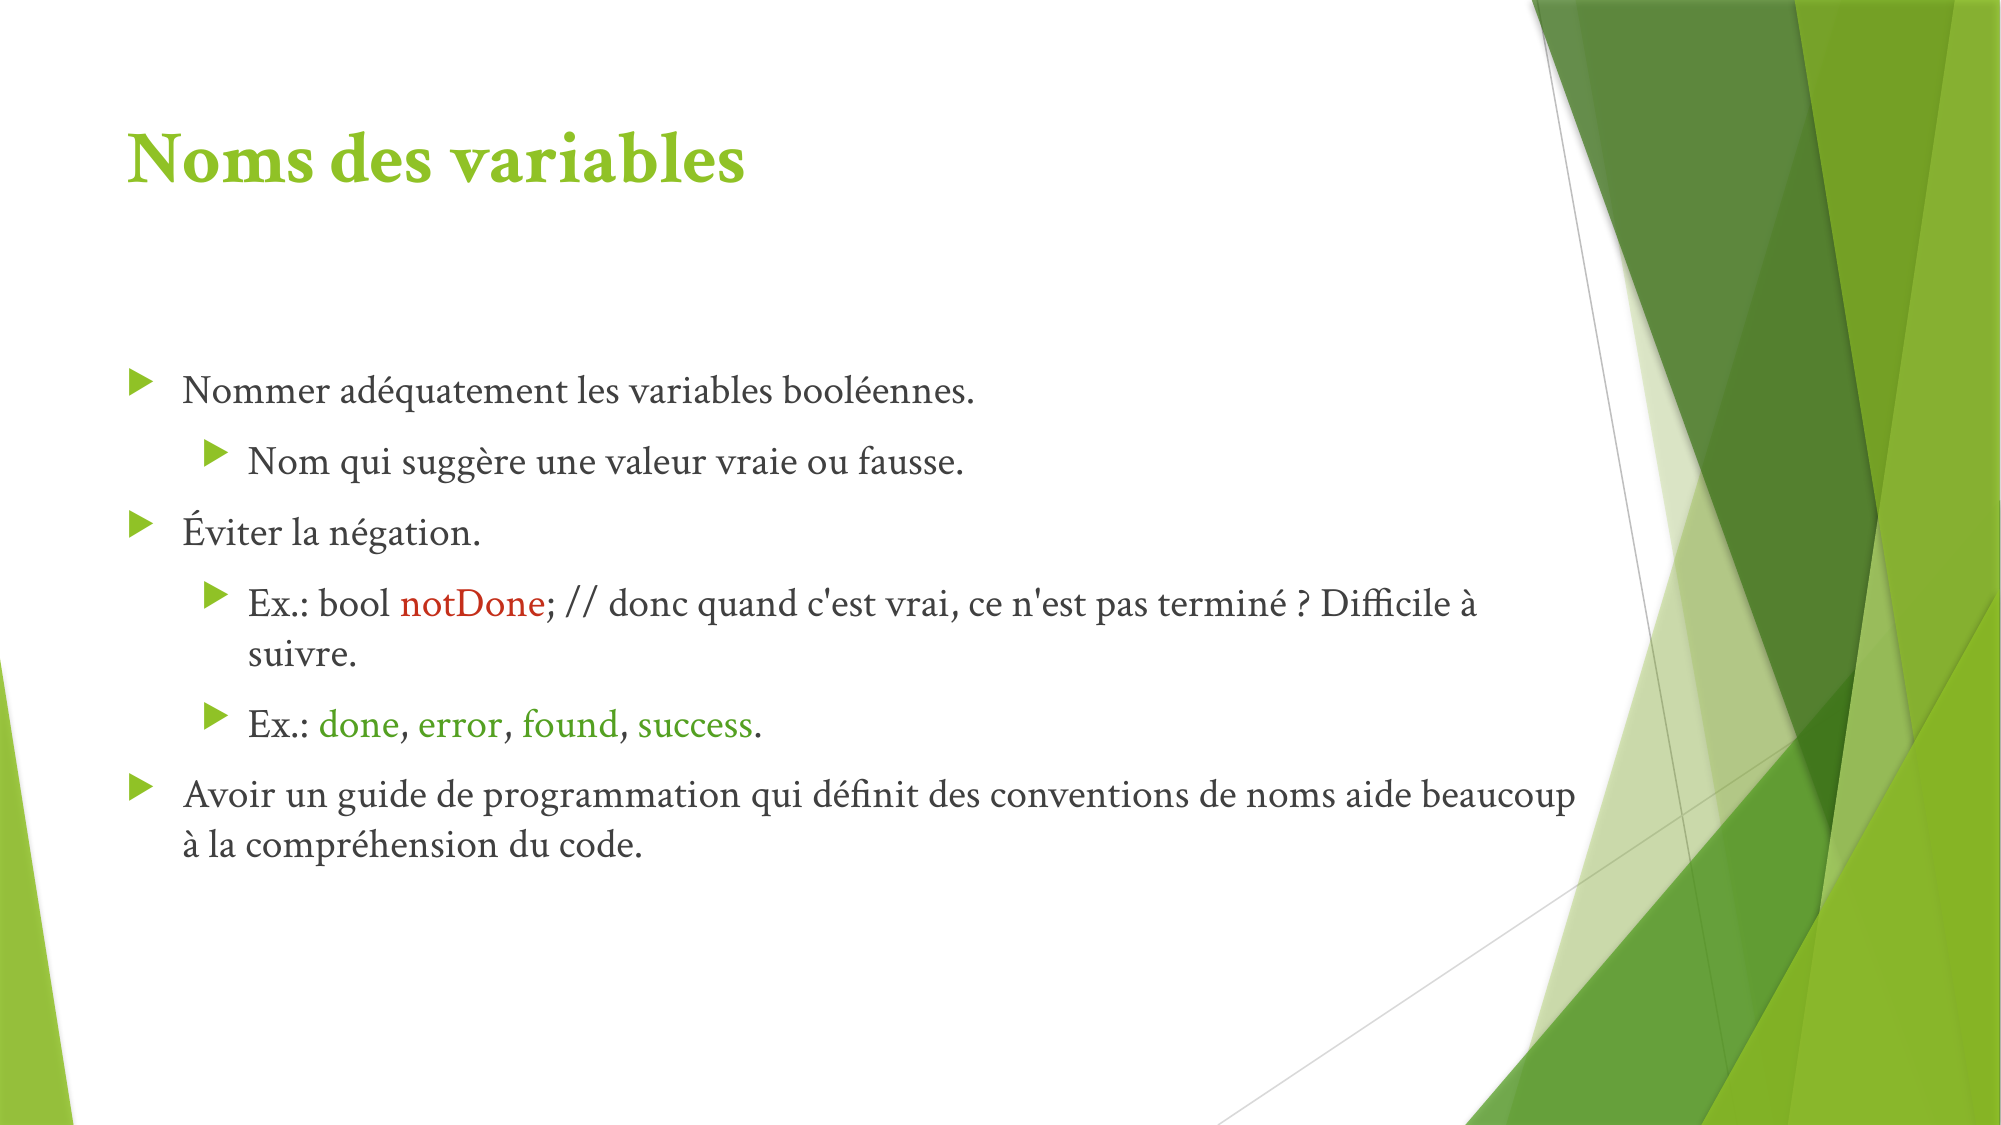

# Noms des variables
Nommer adéquatement les variables booléennes.
Nom qui suggère une valeur vraie ou fausse.
Éviter la négation.
Ex.: bool notDone; // donc quand c'est vrai, ce n'est pas terminé ? Difficile à suivre.
Ex.: done, error, found, success.
Avoir un guide de programmation qui définit des conventions de noms aide beaucoup à la compréhension du code.